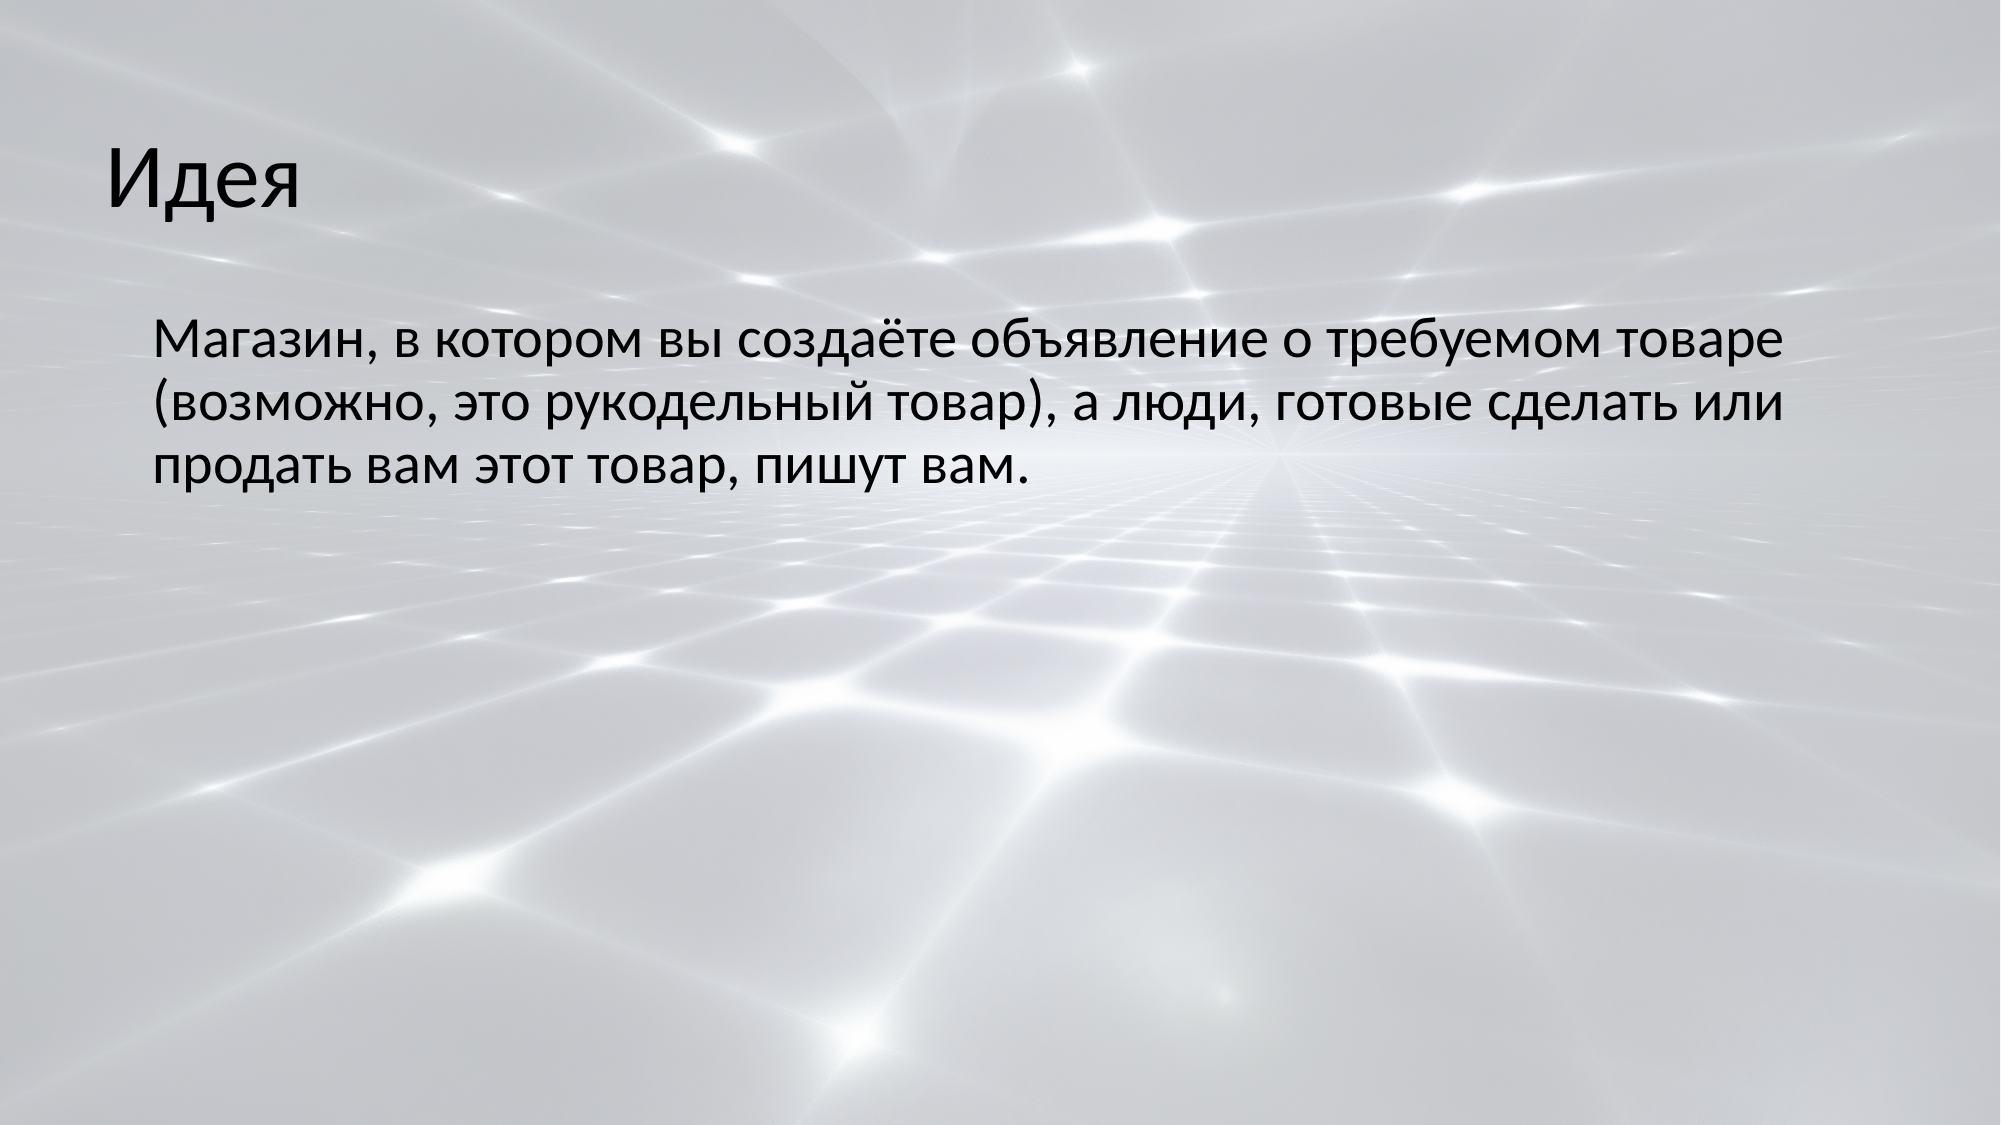

# Идея
Магазин, в котором вы создаёте объявление о требуемом товаре (возможно, это рукодельный товар), а люди, готовые сделать или продать вам этот товар, пишут вам.